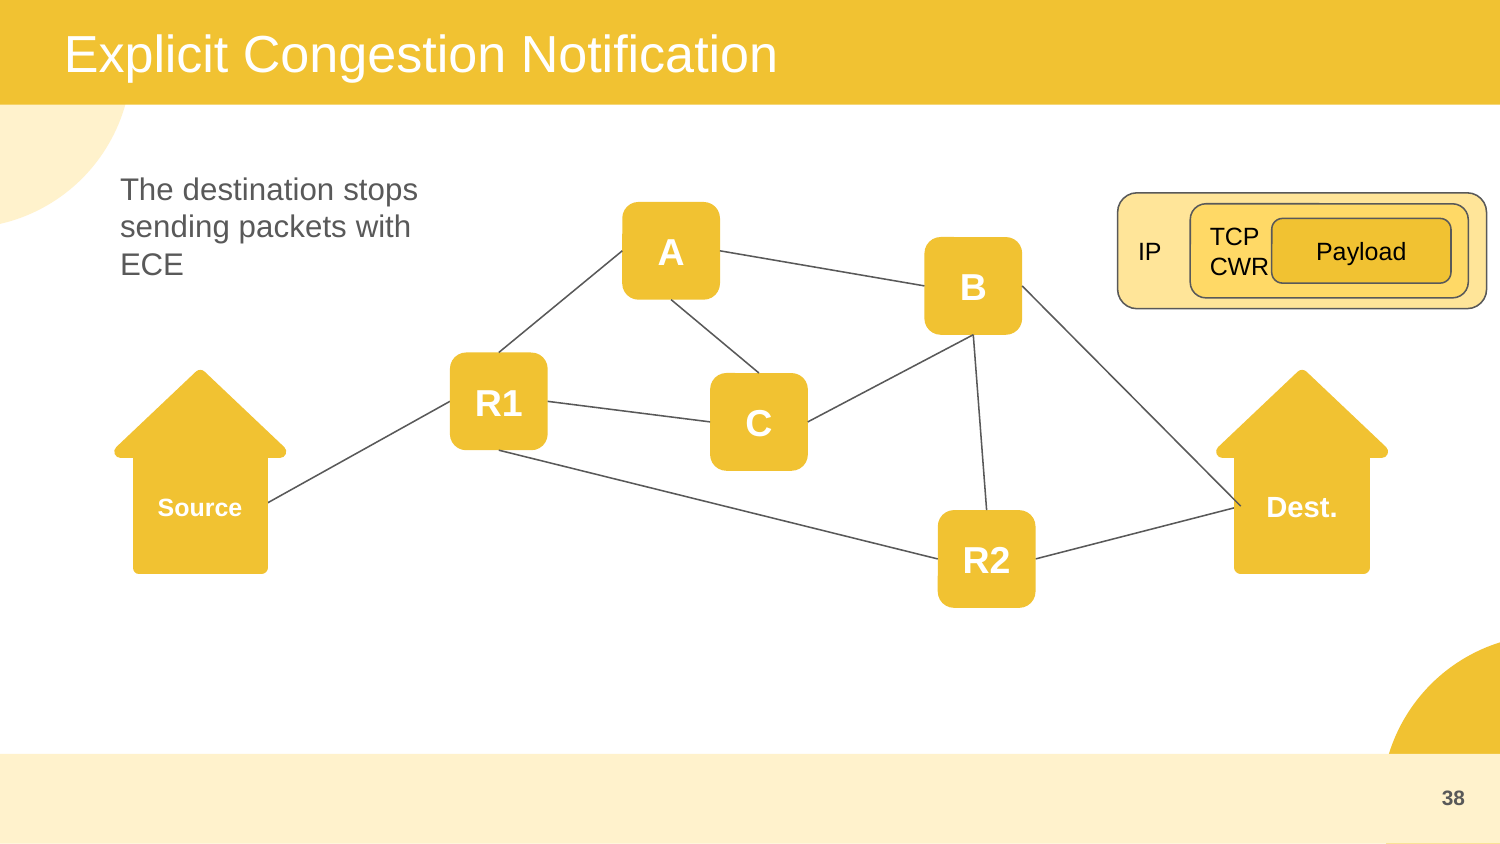

# Explicit Congestion Notification
The destination stops sending packets with ECE
IP
A
TCP
CWR
Payload
B
R1
C

Source

Dest.
R2
38